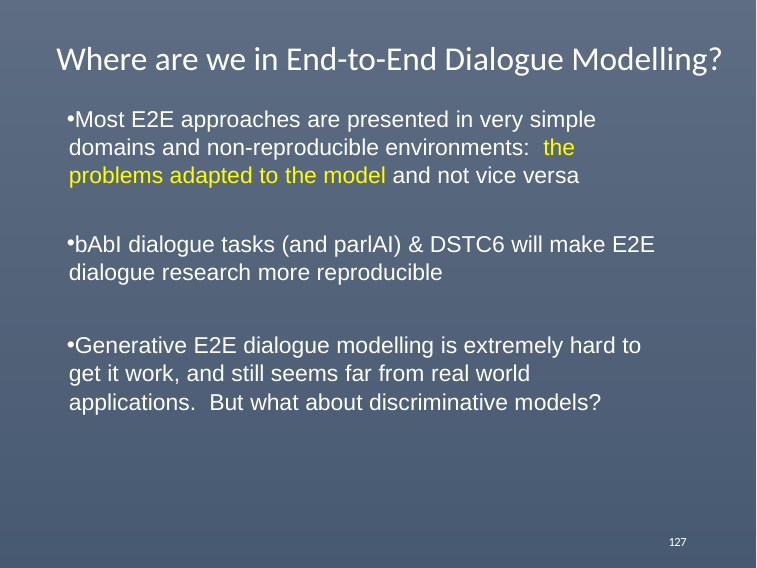

# Where are we in End-to-End Dialogue Modelling?
Most E2E approaches are presented in very simple domains and non-reproducible environments:  the problems adapted to the model and not vice versa

bAbI dialogue tasks (and parlAI) & DSTC6 will make E2E dialogue research more reproducible

Generative E2E dialogue modelling is extremely hard to get it work, and still seems far from real world applications.  But what about discriminative models?

127